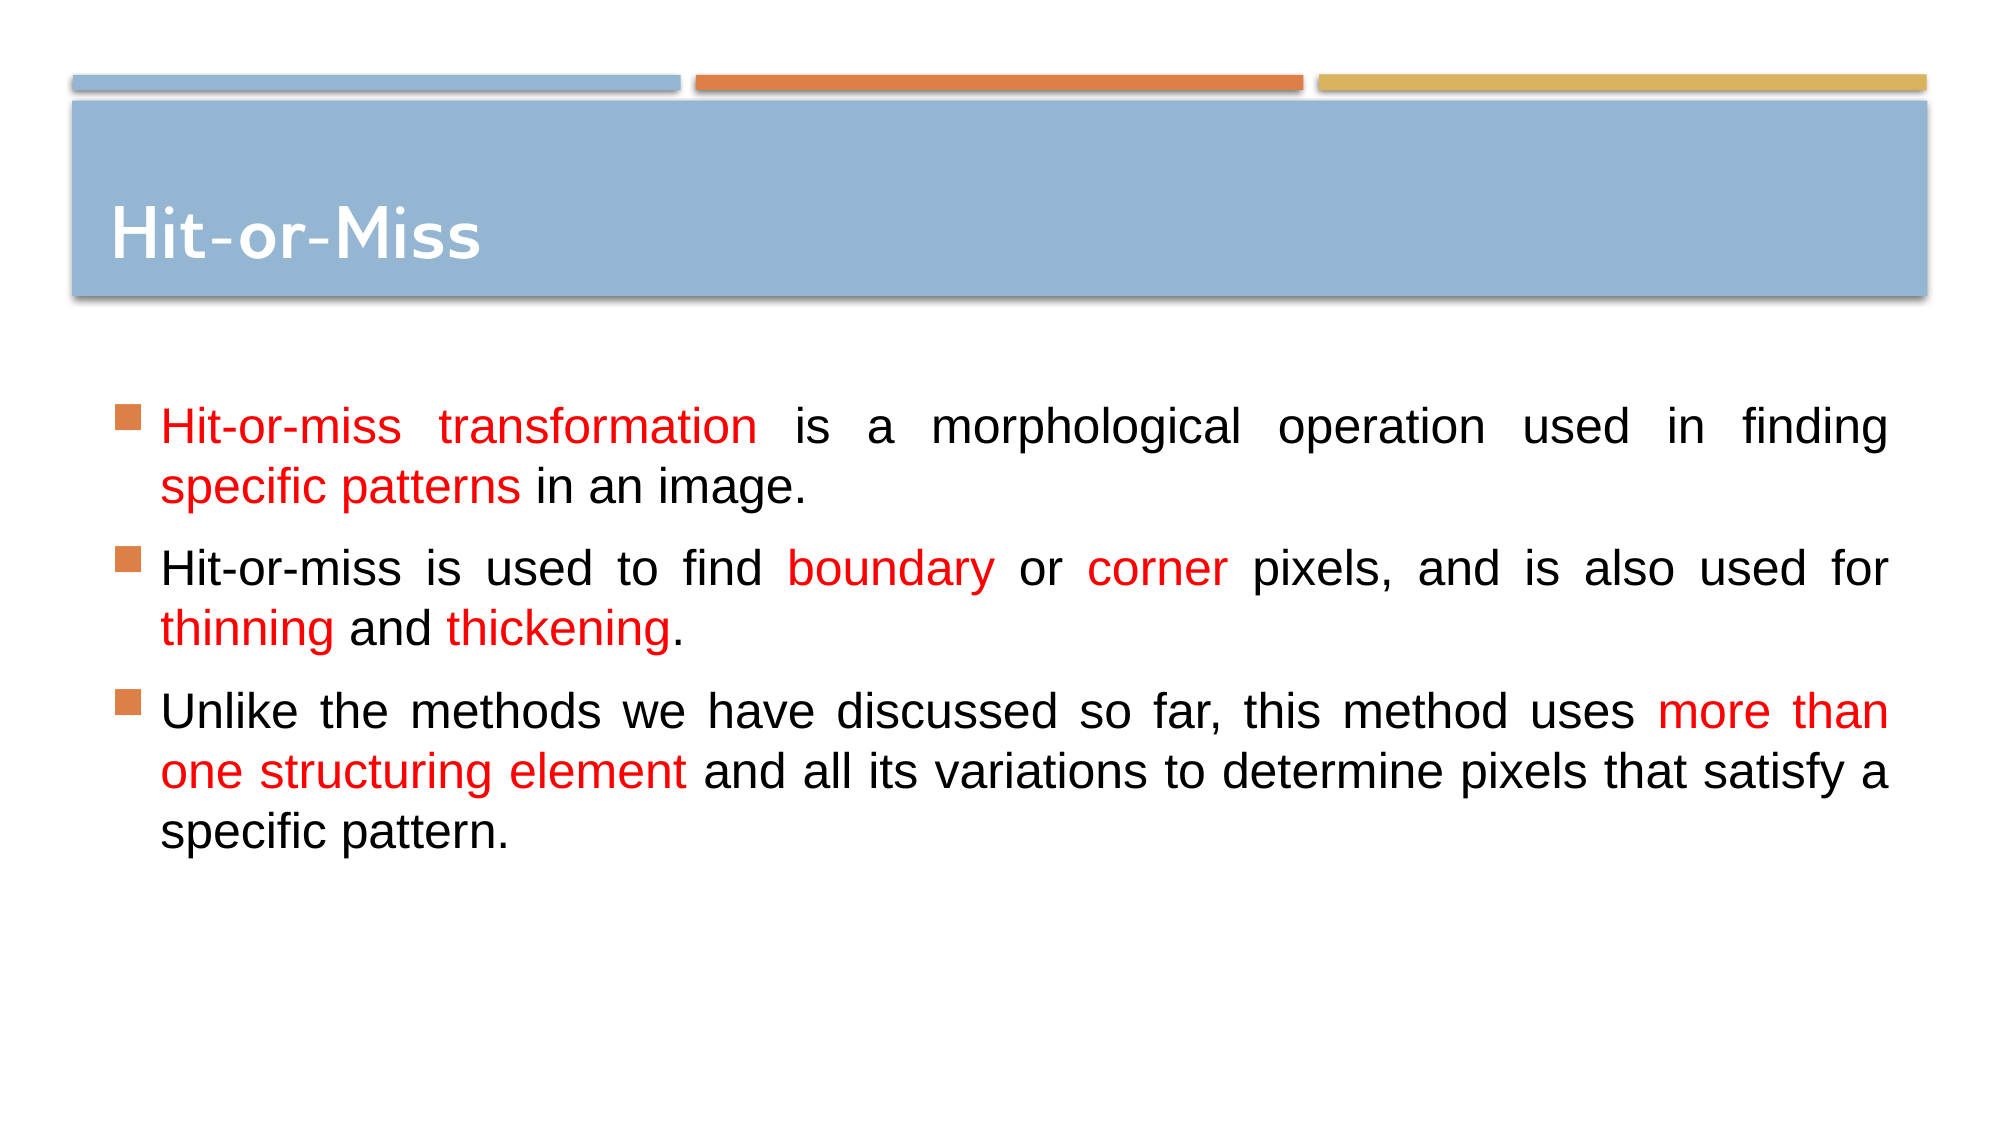

# Hit-or-Miss
Hit-or-miss transformation is a morphological operation used in finding specific patterns in an image.
Hit-or-miss is used to find boundary or corner pixels, and is also used for thinning and thickening.
Unlike the methods we have discussed so far, this method uses more than one structuring element and all its variations to determine pixels that satisfy a specific pattern.